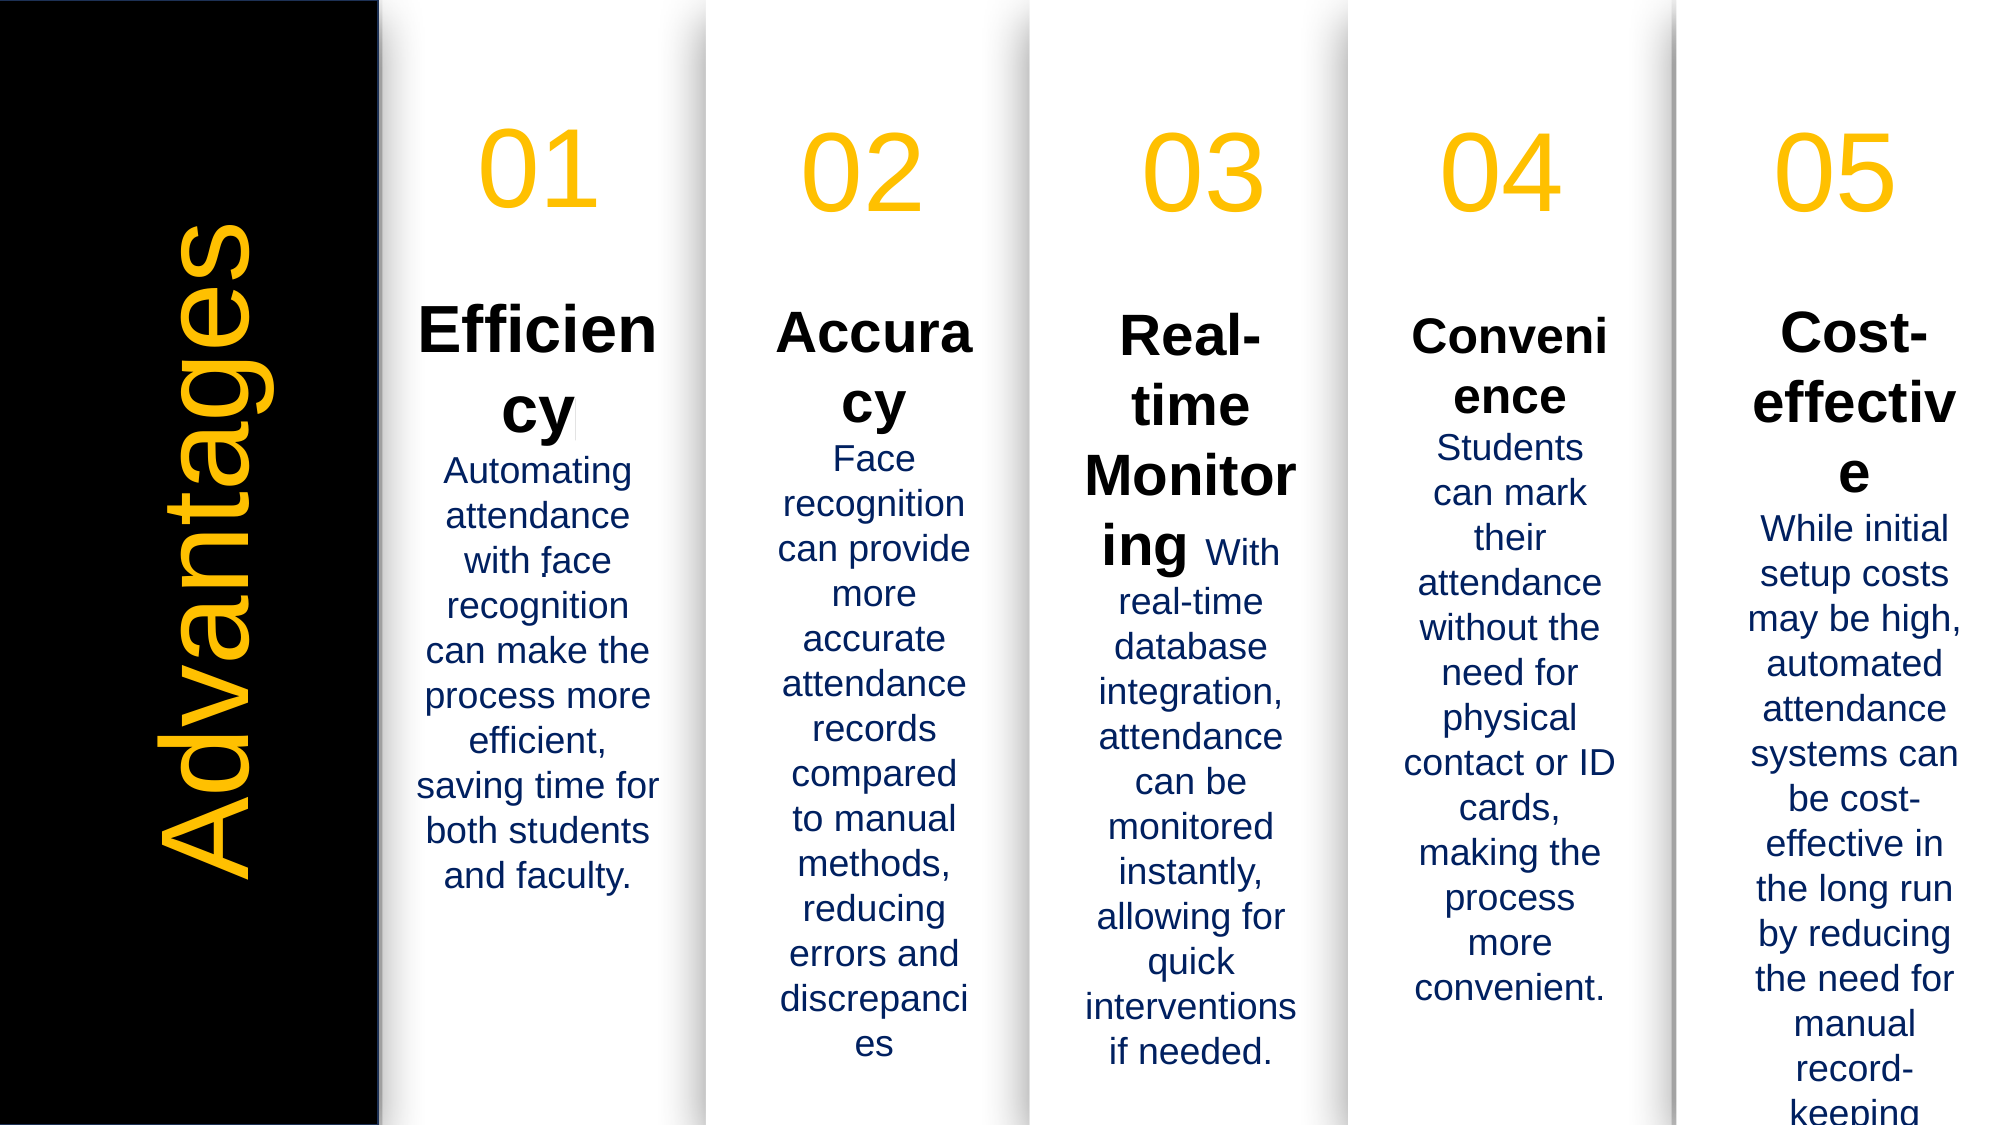

.

01
02
03
04
05
Efficiency Automating attendance with face recognition can make the process more efficient, saving time for both students and faculty.
Accuracy
Face recognition can provide more accurate attendance records compared to manual methods, reducing errors and discrepancies
Cost-effective
While initial setup costs may be high, automated attendance systems can be cost-effective in the long run by reducing the need for manual record-keeping

Real-time Monitoring With real-time database integration, attendance can be monitored instantly, allowing for quick interventions if needed.

Convenience
Students can mark their attendance without the need for physical contact or ID cards, making the process more convenient.

Advantages